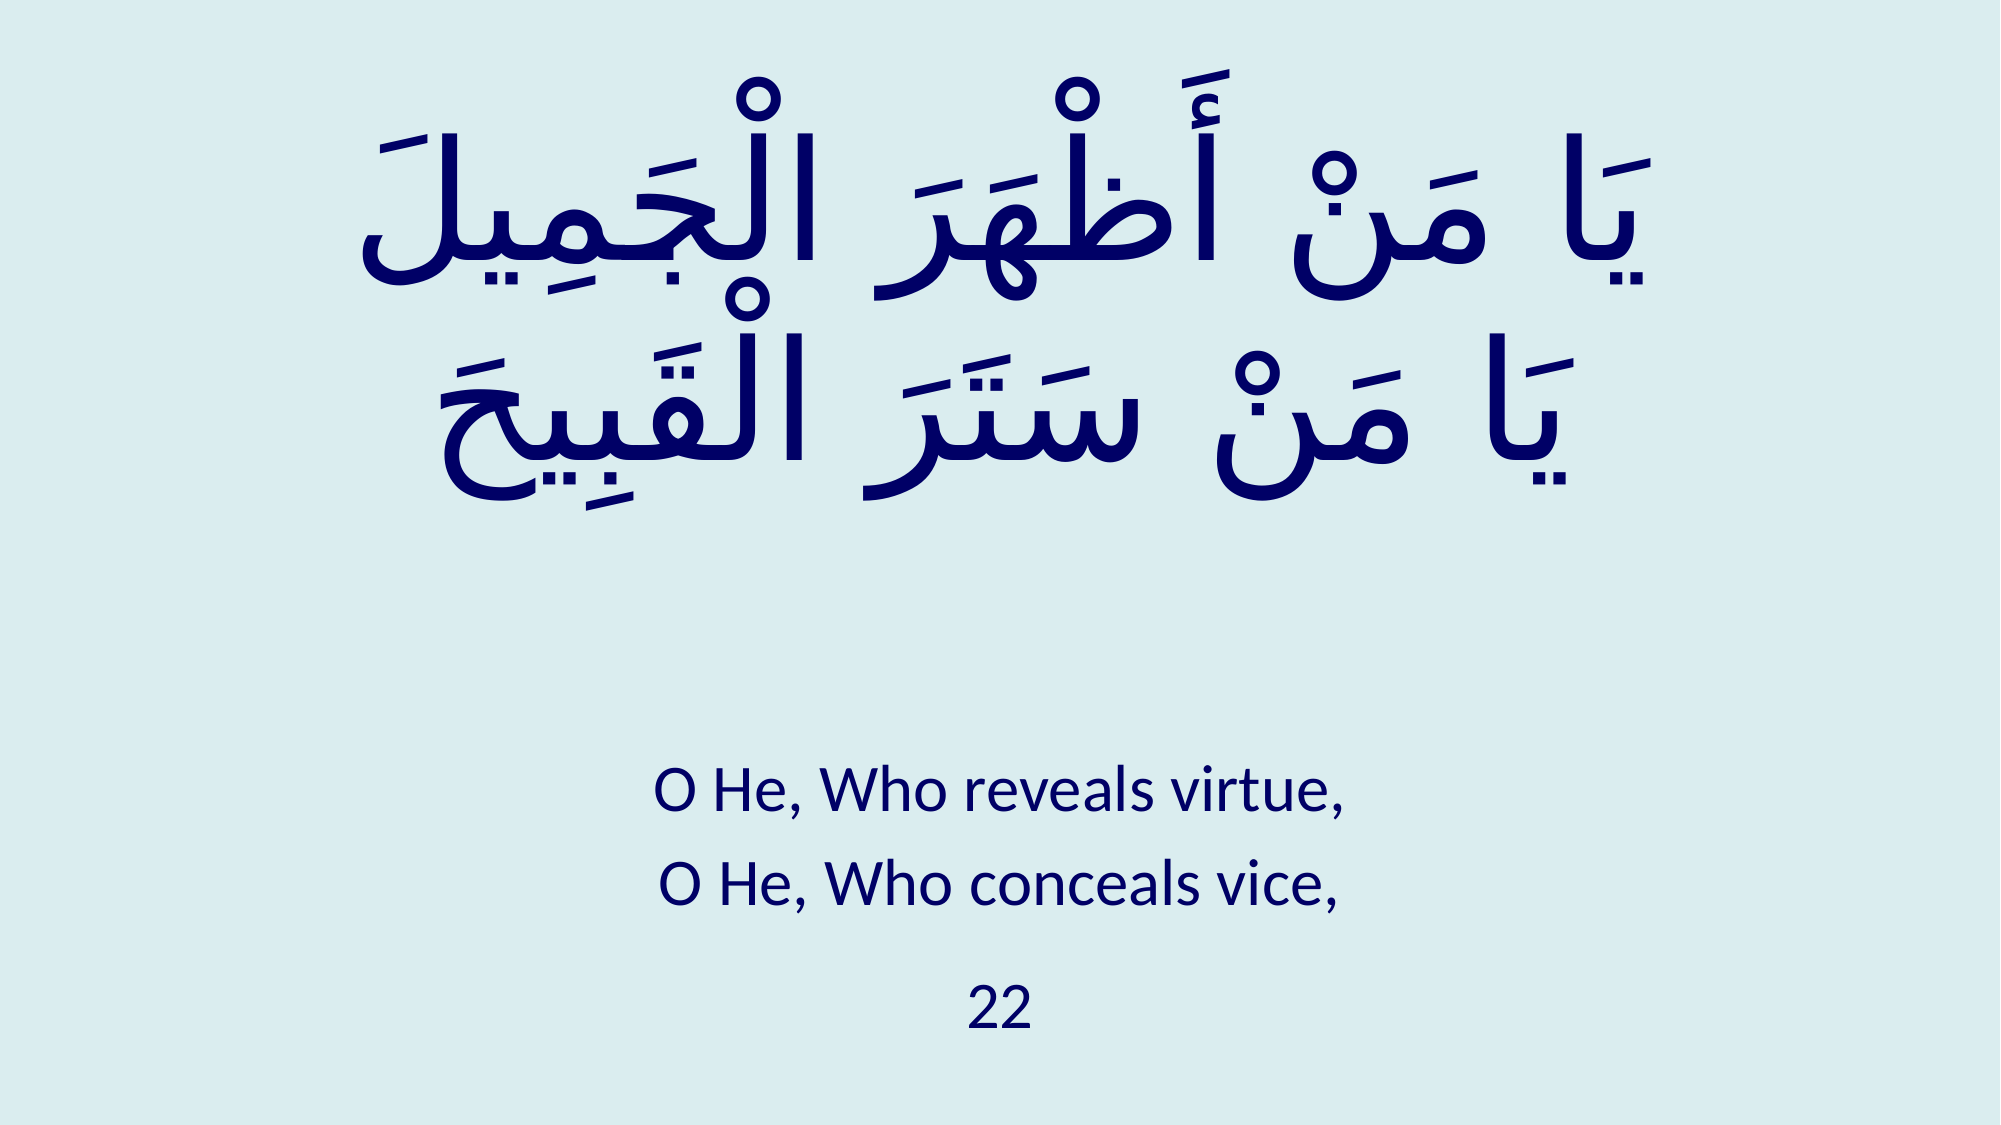

# يَا مَنْ أَظْهَرَ الْجَمِيلَ يَا مَنْ سَتَرَ الْقَبِيحَ
O He, Who reveals virtue,
O He, Who conceals vice,
22